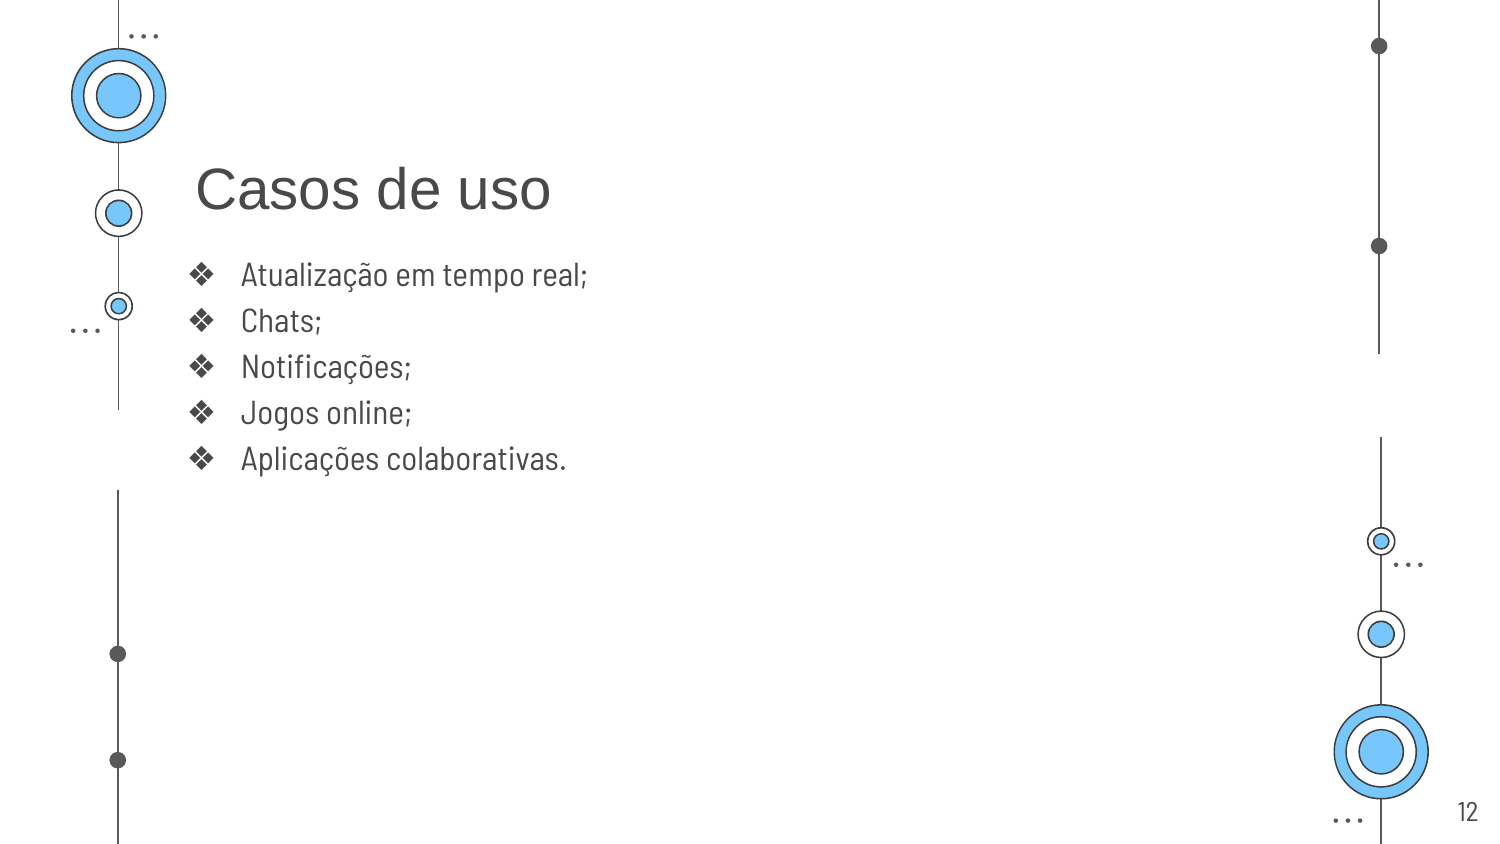

Casos de uso
Atualização em tempo real;
Chats;
Notificações;
Jogos online;
Aplicações colaborativas.
12